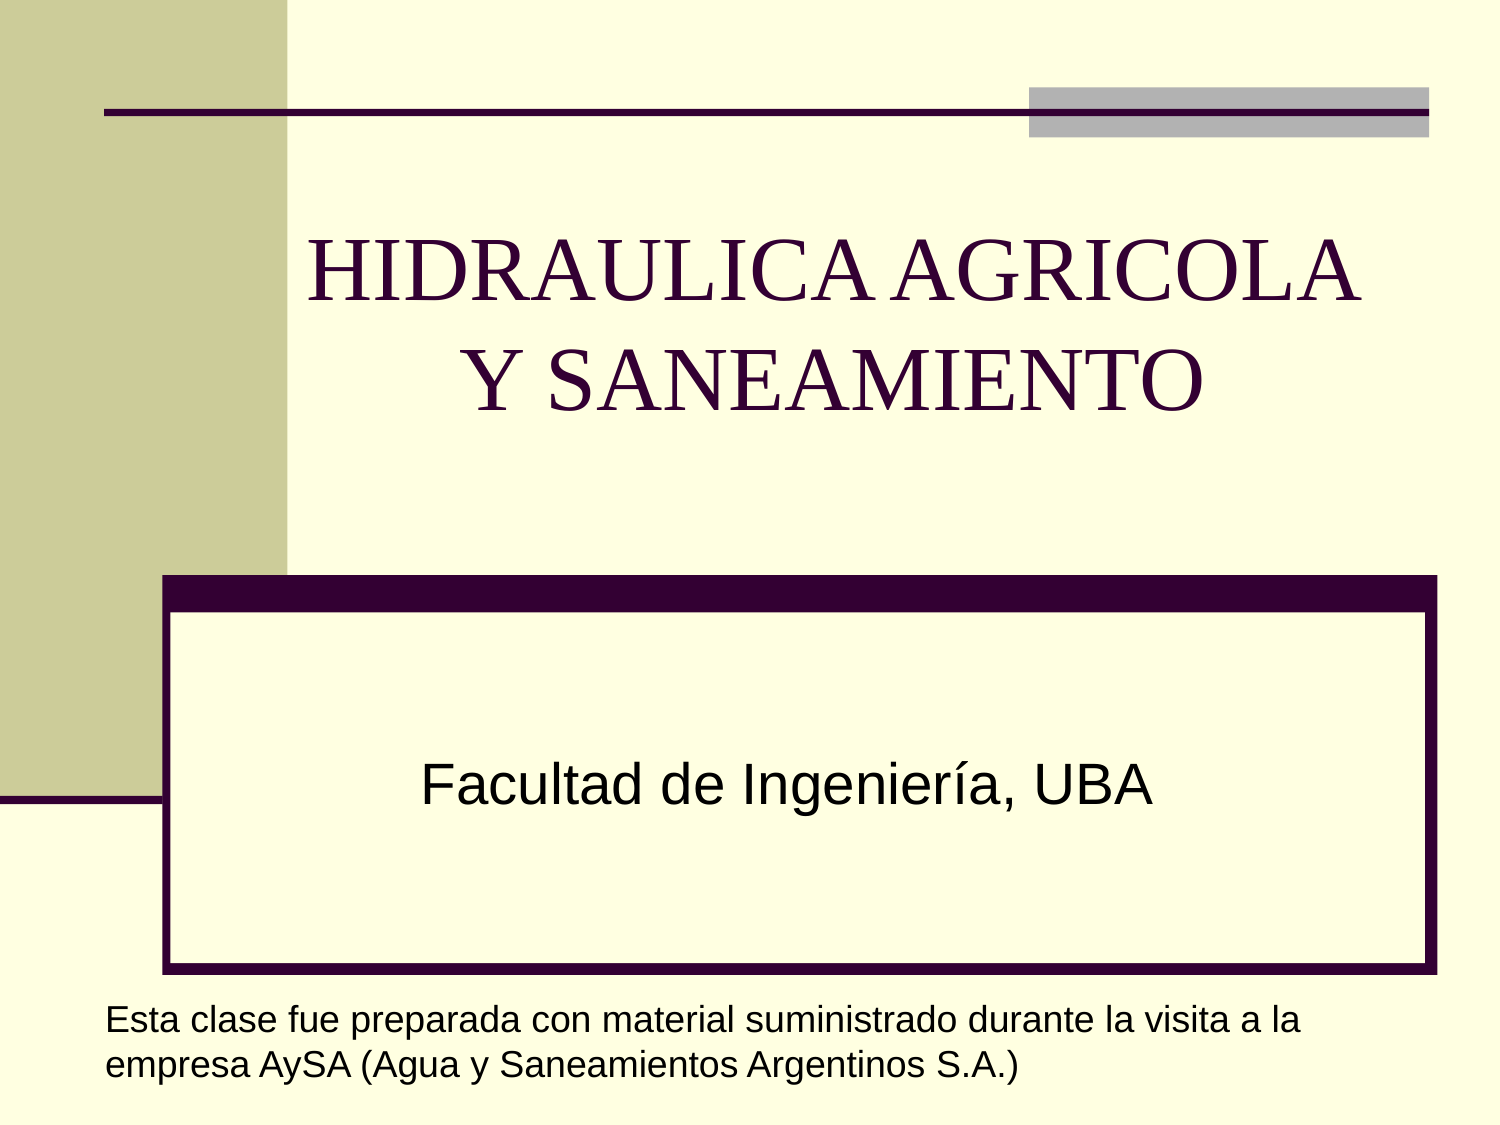

HIDRAULICA AGRICOLA Y SANEAMIENTO
Facultad de Ingeniería, UBA
Esta clase fue preparada con material suministrado durante la visita a la empresa AySA (Agua y Saneamientos Argentinos S.A.)